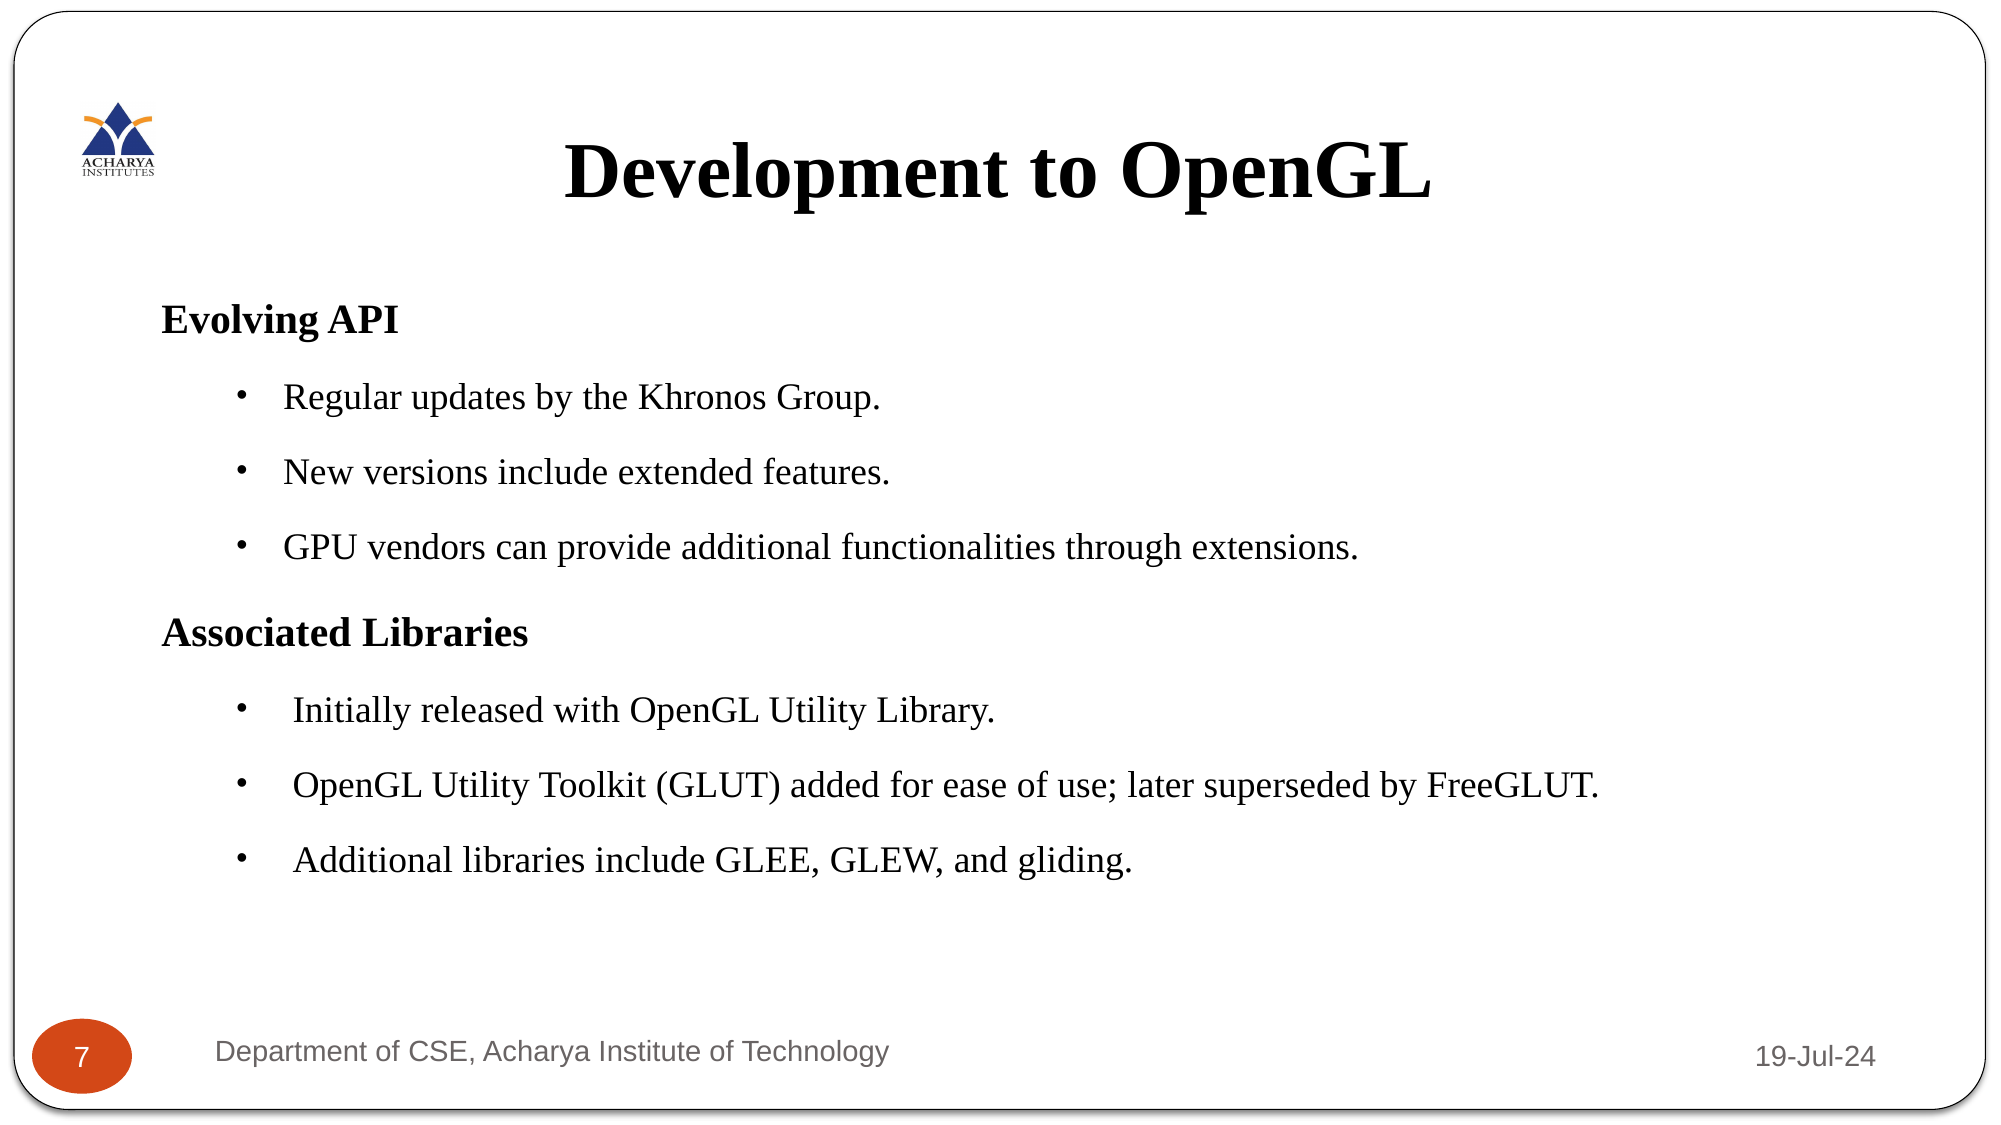

# Development to OpenGL
Evolving API
Regular updates by the Khronos Group.
New versions include extended features.
GPU vendors can provide additional functionalities through extensions.
Associated Libraries
Initially released with OpenGL Utility Library.
OpenGL Utility Toolkit (GLUT) added for ease of use; later superseded by FreeGLUT.
Additional libraries include GLEE, GLEW, and gliding.

Department of CSE, Acharya Institute of Technology
19-Jul-24
7